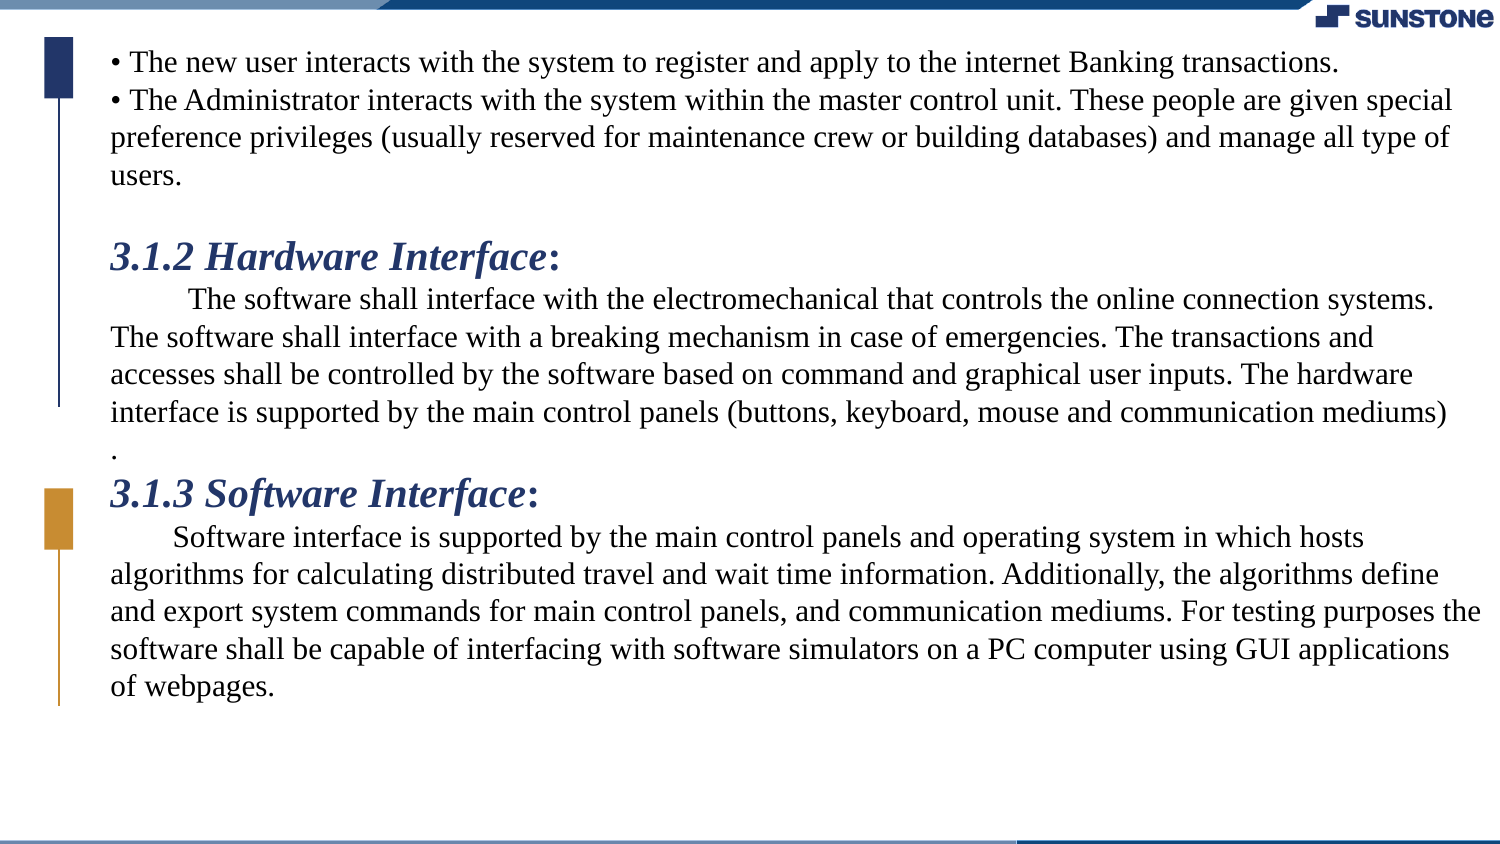

• The new user interacts with the system to register and apply to the internet Banking transactions.
• The Administrator interacts with the system within the master control unit. These people are given special preference privileges (usually reserved for maintenance crew or building databases) and manage all type of users.

3.1.2 Hardware Interface:
          The software shall interface with the electromechanical that controls the online connection systems. The software shall interface with a breaking mechanism in case of emergencies. The transactions and accesses shall be controlled by the software based on command and graphical user inputs. The hardware interface is supported by the main control panels (buttons, keyboard, mouse and communication mediums)
.
3.1.3 Software Interface:
        Software interface is supported by the main control panels and operating system in which hosts algorithms for calculating distributed travel and wait time information. Additionally, the algorithms define and export system commands for main control panels, and communication mediums. For testing purposes the software shall be capable of interfacing with software simulators on a PC computer using GUI applications of webpages.